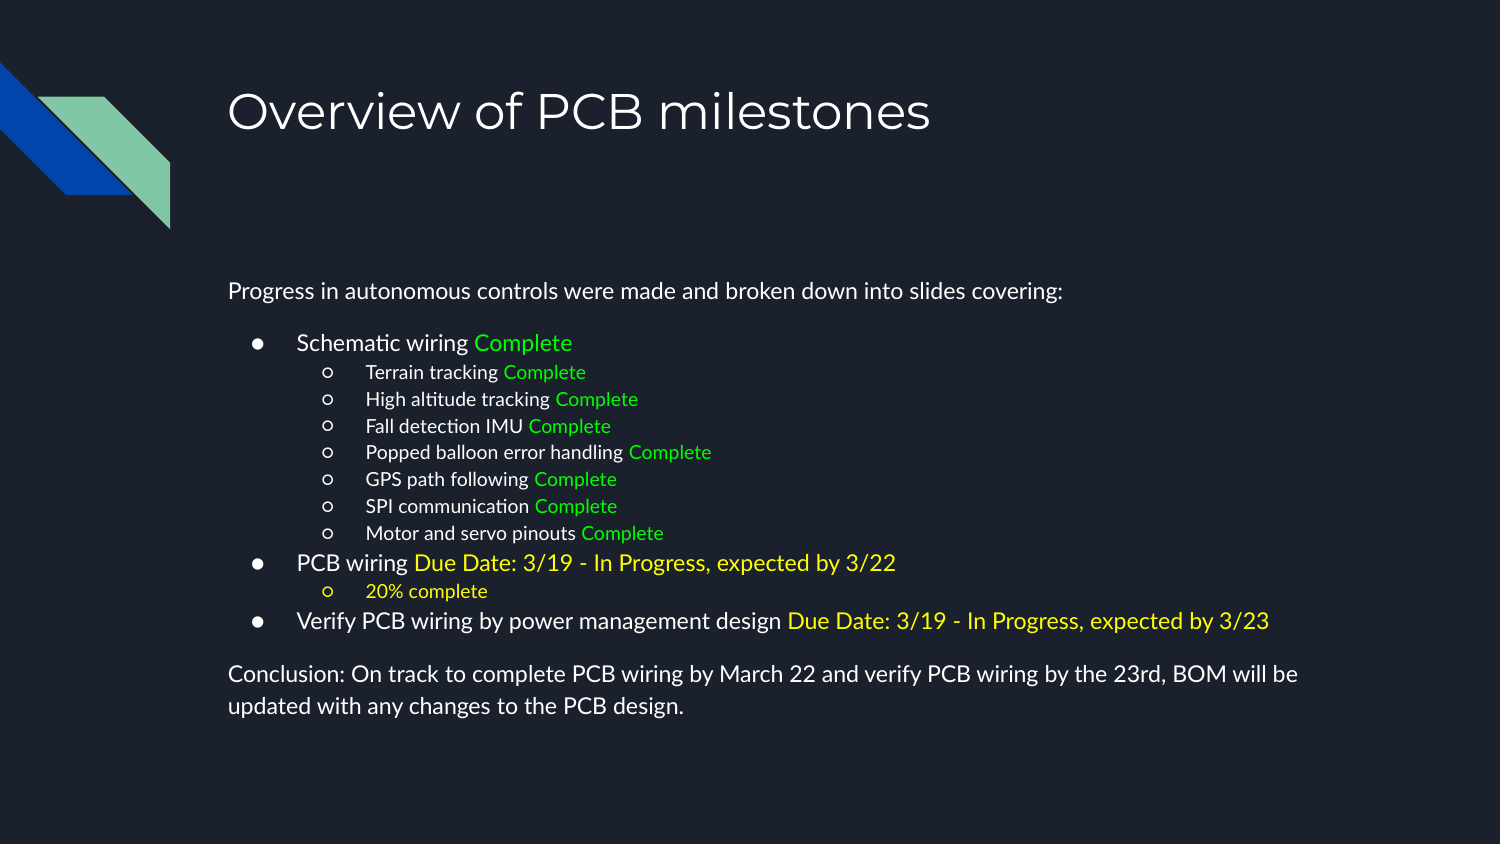

# Overview of PCB milestones
Progress in autonomous controls were made and broken down into slides covering:
Schematic wiring Complete
Terrain tracking Complete
High altitude tracking Complete
Fall detection IMU Complete
Popped balloon error handling Complete
GPS path following Complete
SPI communication Complete
Motor and servo pinouts Complete
PCB wiring Due Date: 3/19 - In Progress, expected by 3/22
20% complete
Verify PCB wiring by power management design Due Date: 3/19 - In Progress, expected by 3/23
Conclusion: On track to complete PCB wiring by March 22 and verify PCB wiring by the 23rd, BOM will be updated with any changes to the PCB design.